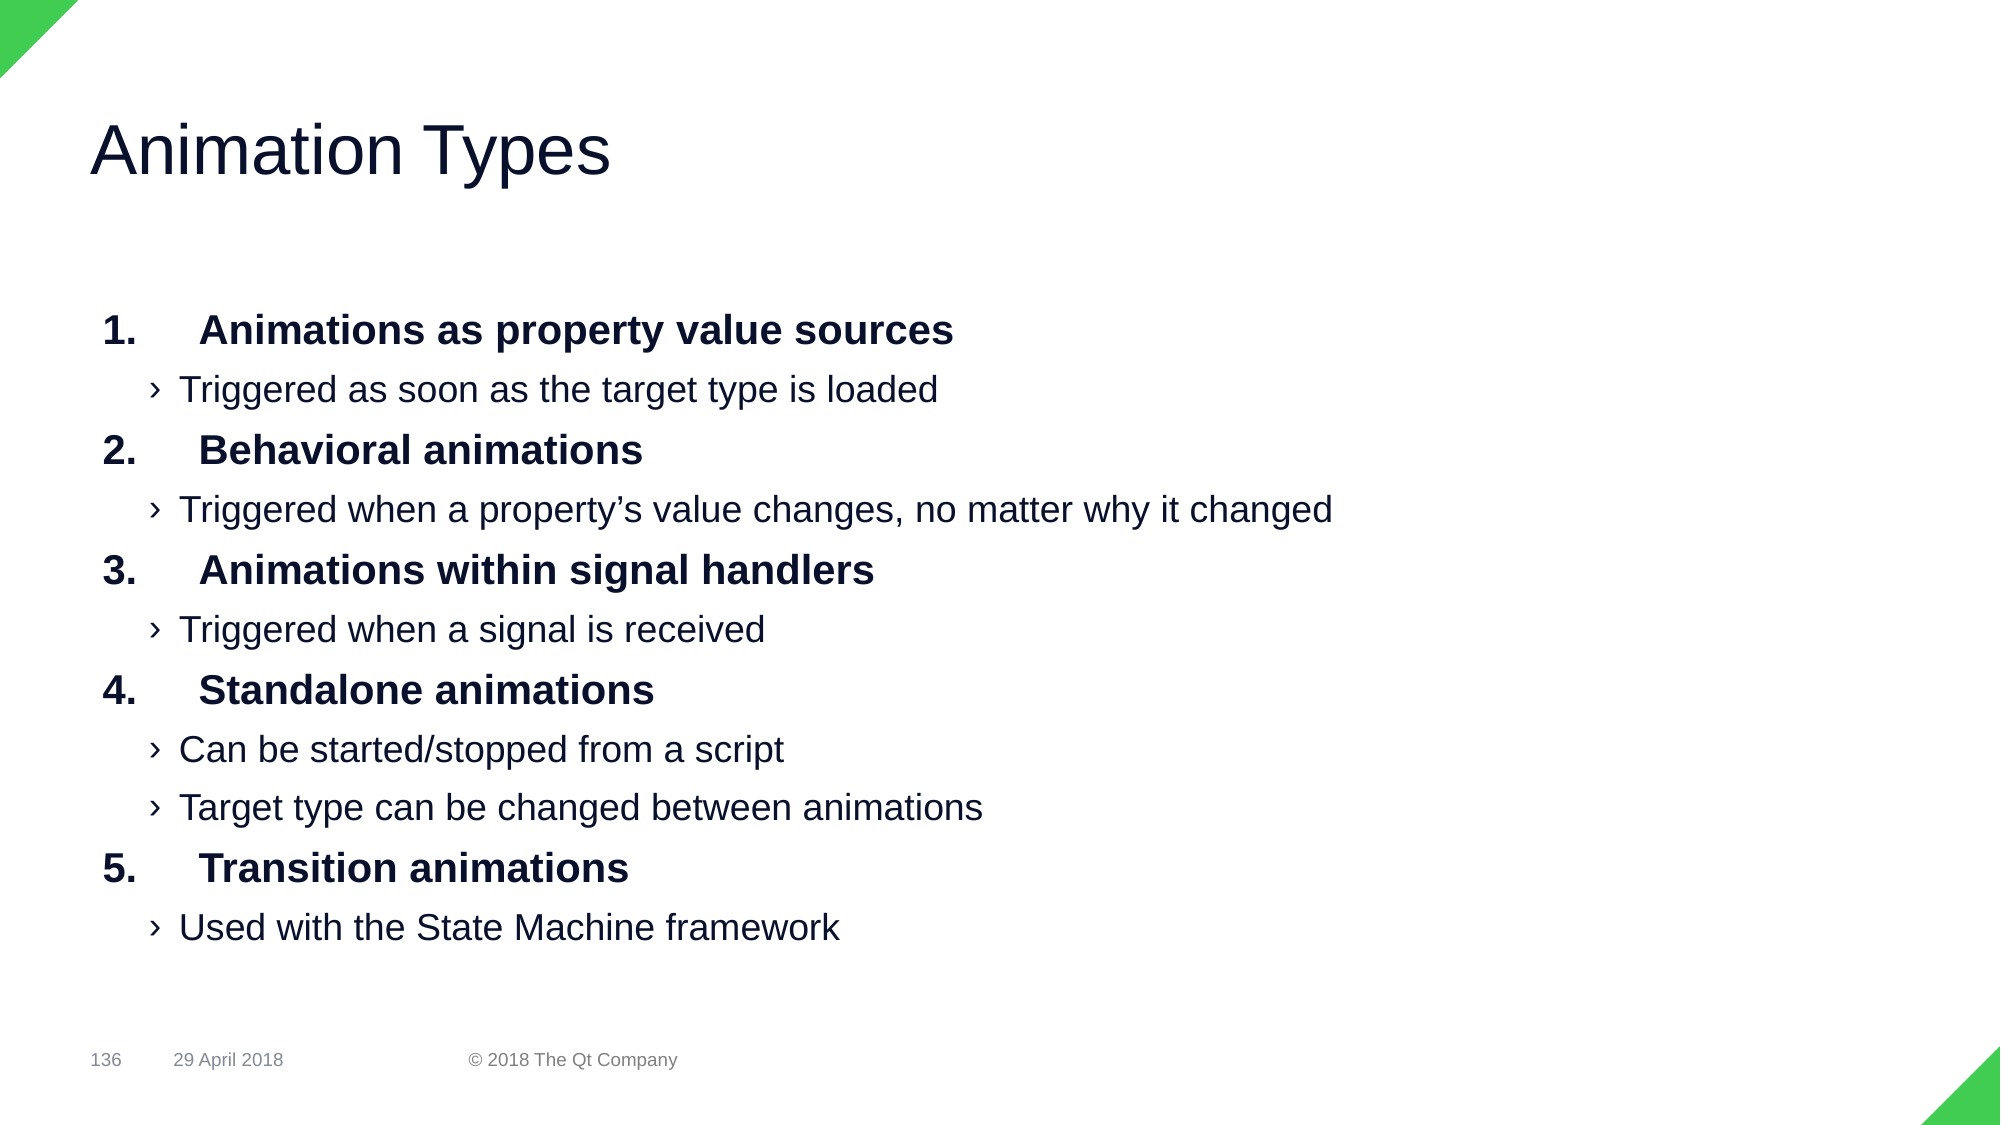

# Animation Types
Animations as property value sources
Triggered as soon as the target type is loaded
Behavioral animations
Triggered when a property’s value changes, no matter why it changed
Animations within signal handlers
Triggered when a signal is received
Standalone animations
Can be started/stopped from a script
Target type can be changed between animations
Transition animations
Used with the State Machine framework

136
© 2018 The Qt Company
29 April 2018